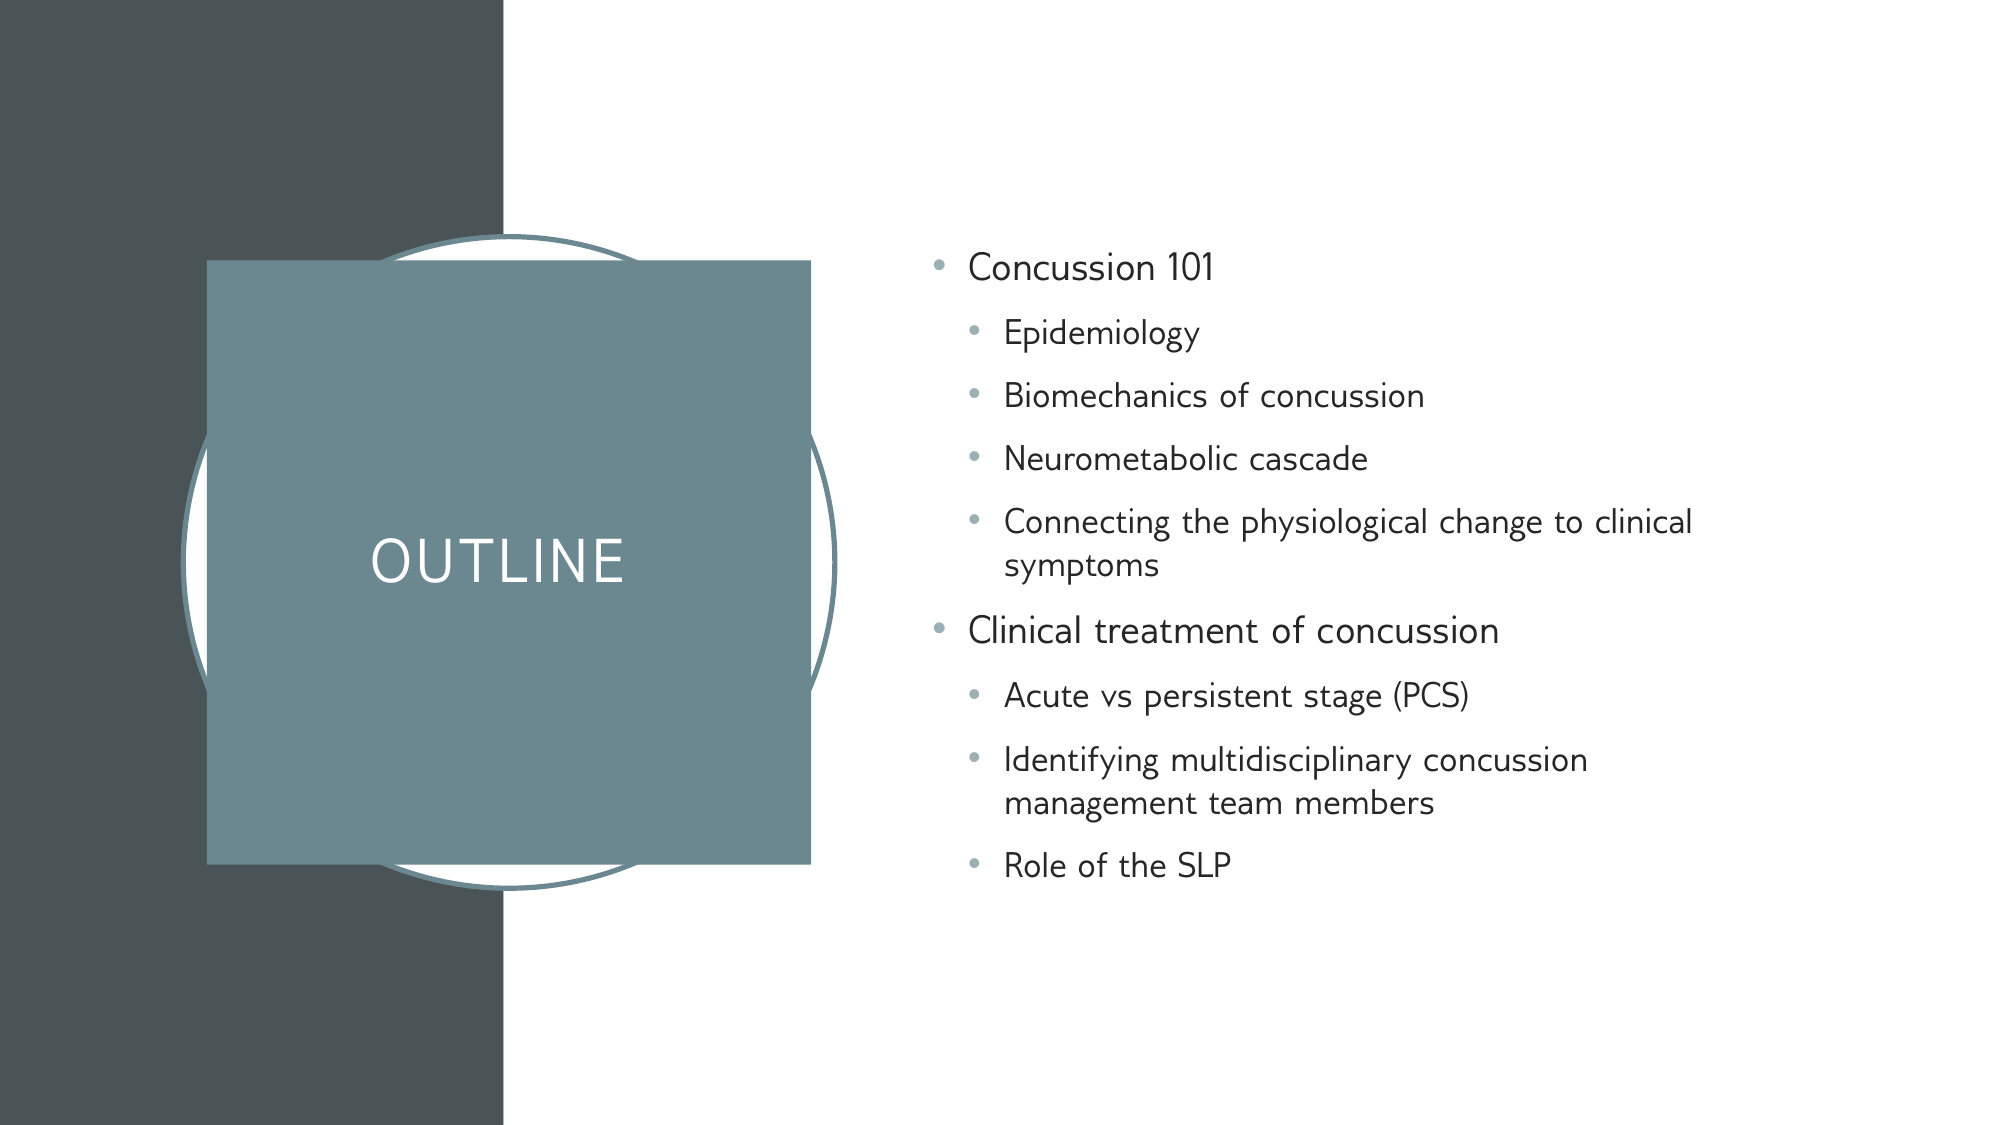

Concussion 101
Epidemiology
Biomechanics of concussion
Neurometabolic cascade
Connecting the physiological change to clinical symptoms
Clinical treatment of concussion
Acute vs persistent stage (PCS)
Identifying multidisciplinary concussion management team members
Role of the SLP

# Outline